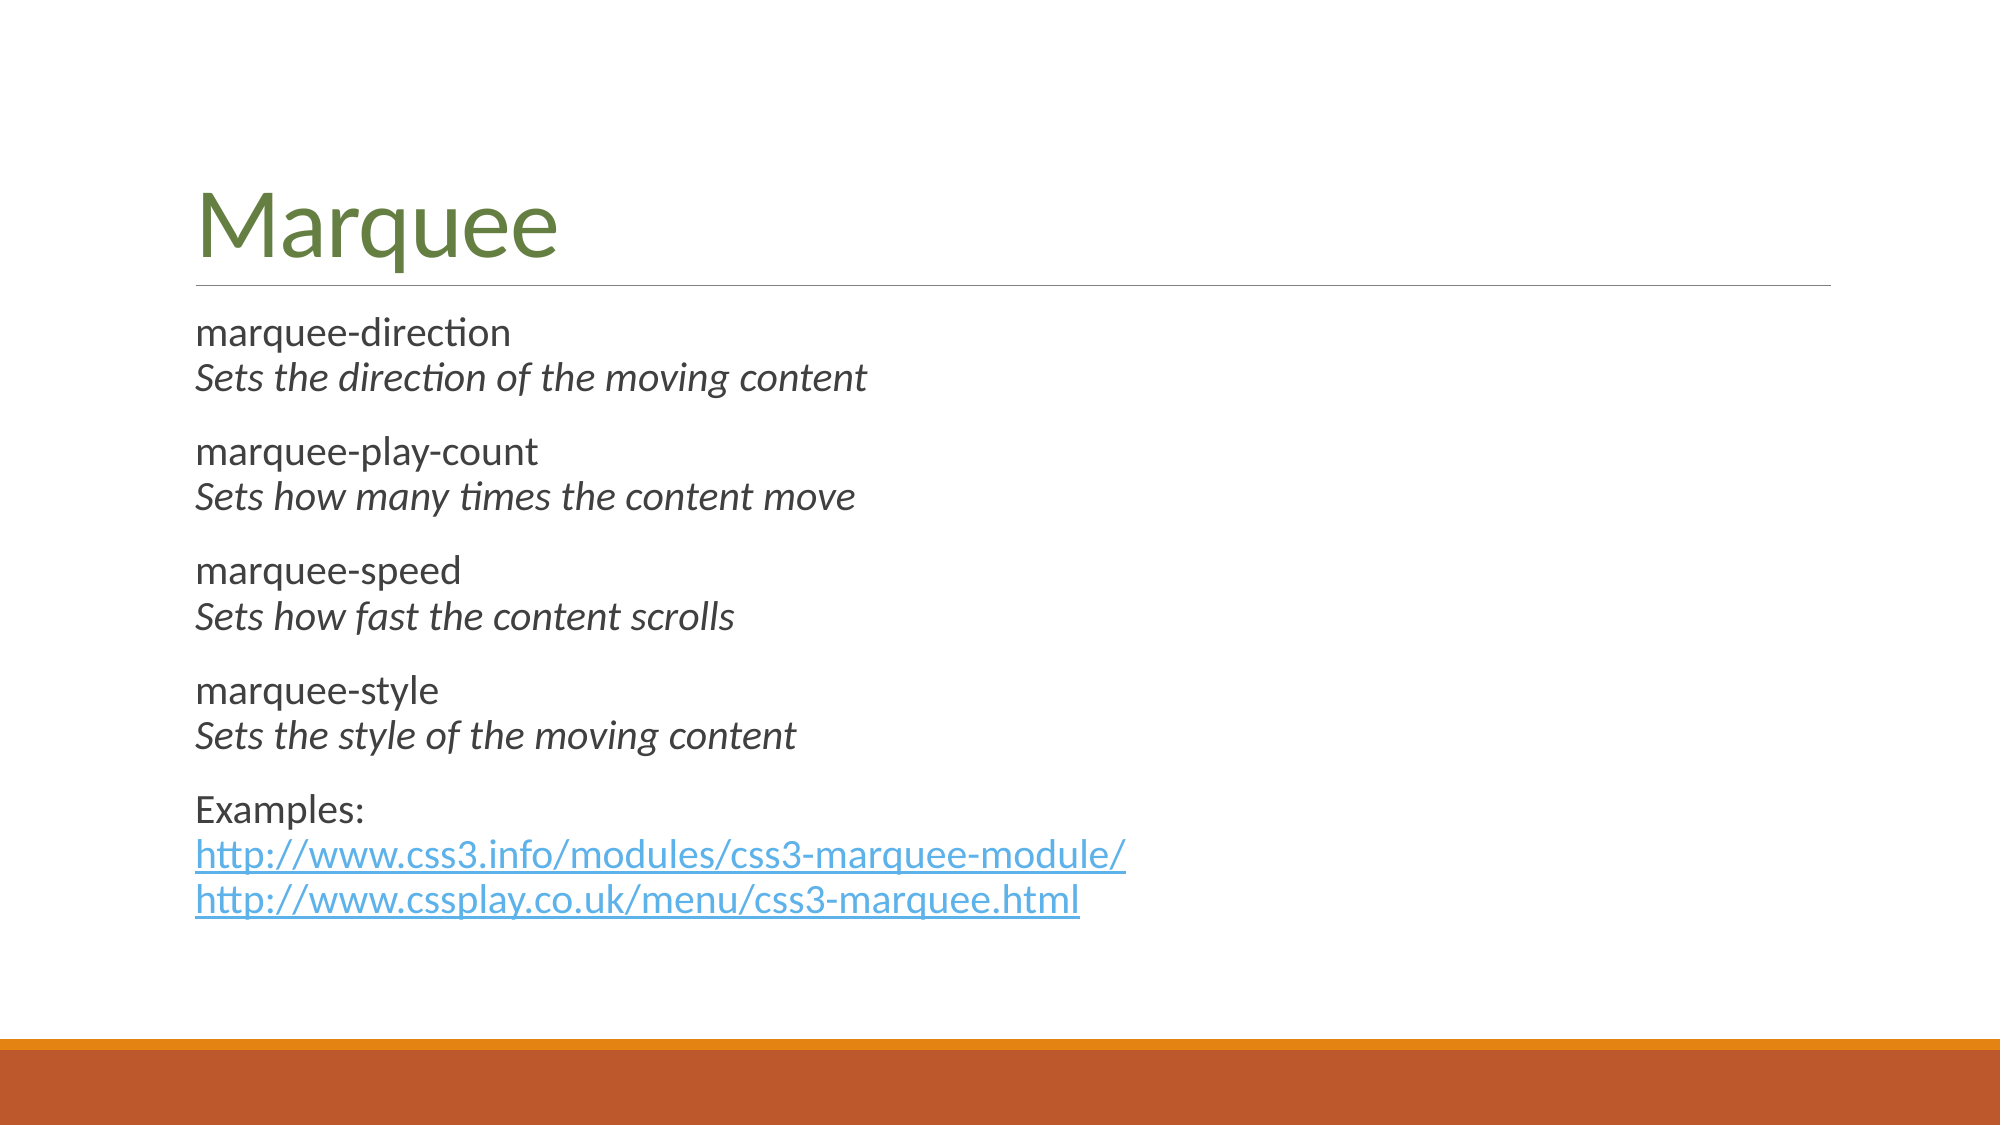

# Marquee
marquee-direction
Sets the direction of the moving content
marquee-play-count
Sets how many times the content move
marquee-speed
Sets how fast the content scrolls
marquee-style
Sets the style of the moving content
Examples:
http://www.css3.info/modules/css3-marquee-module/
http://www.cssplay.co.uk/menu/css3-marquee.html